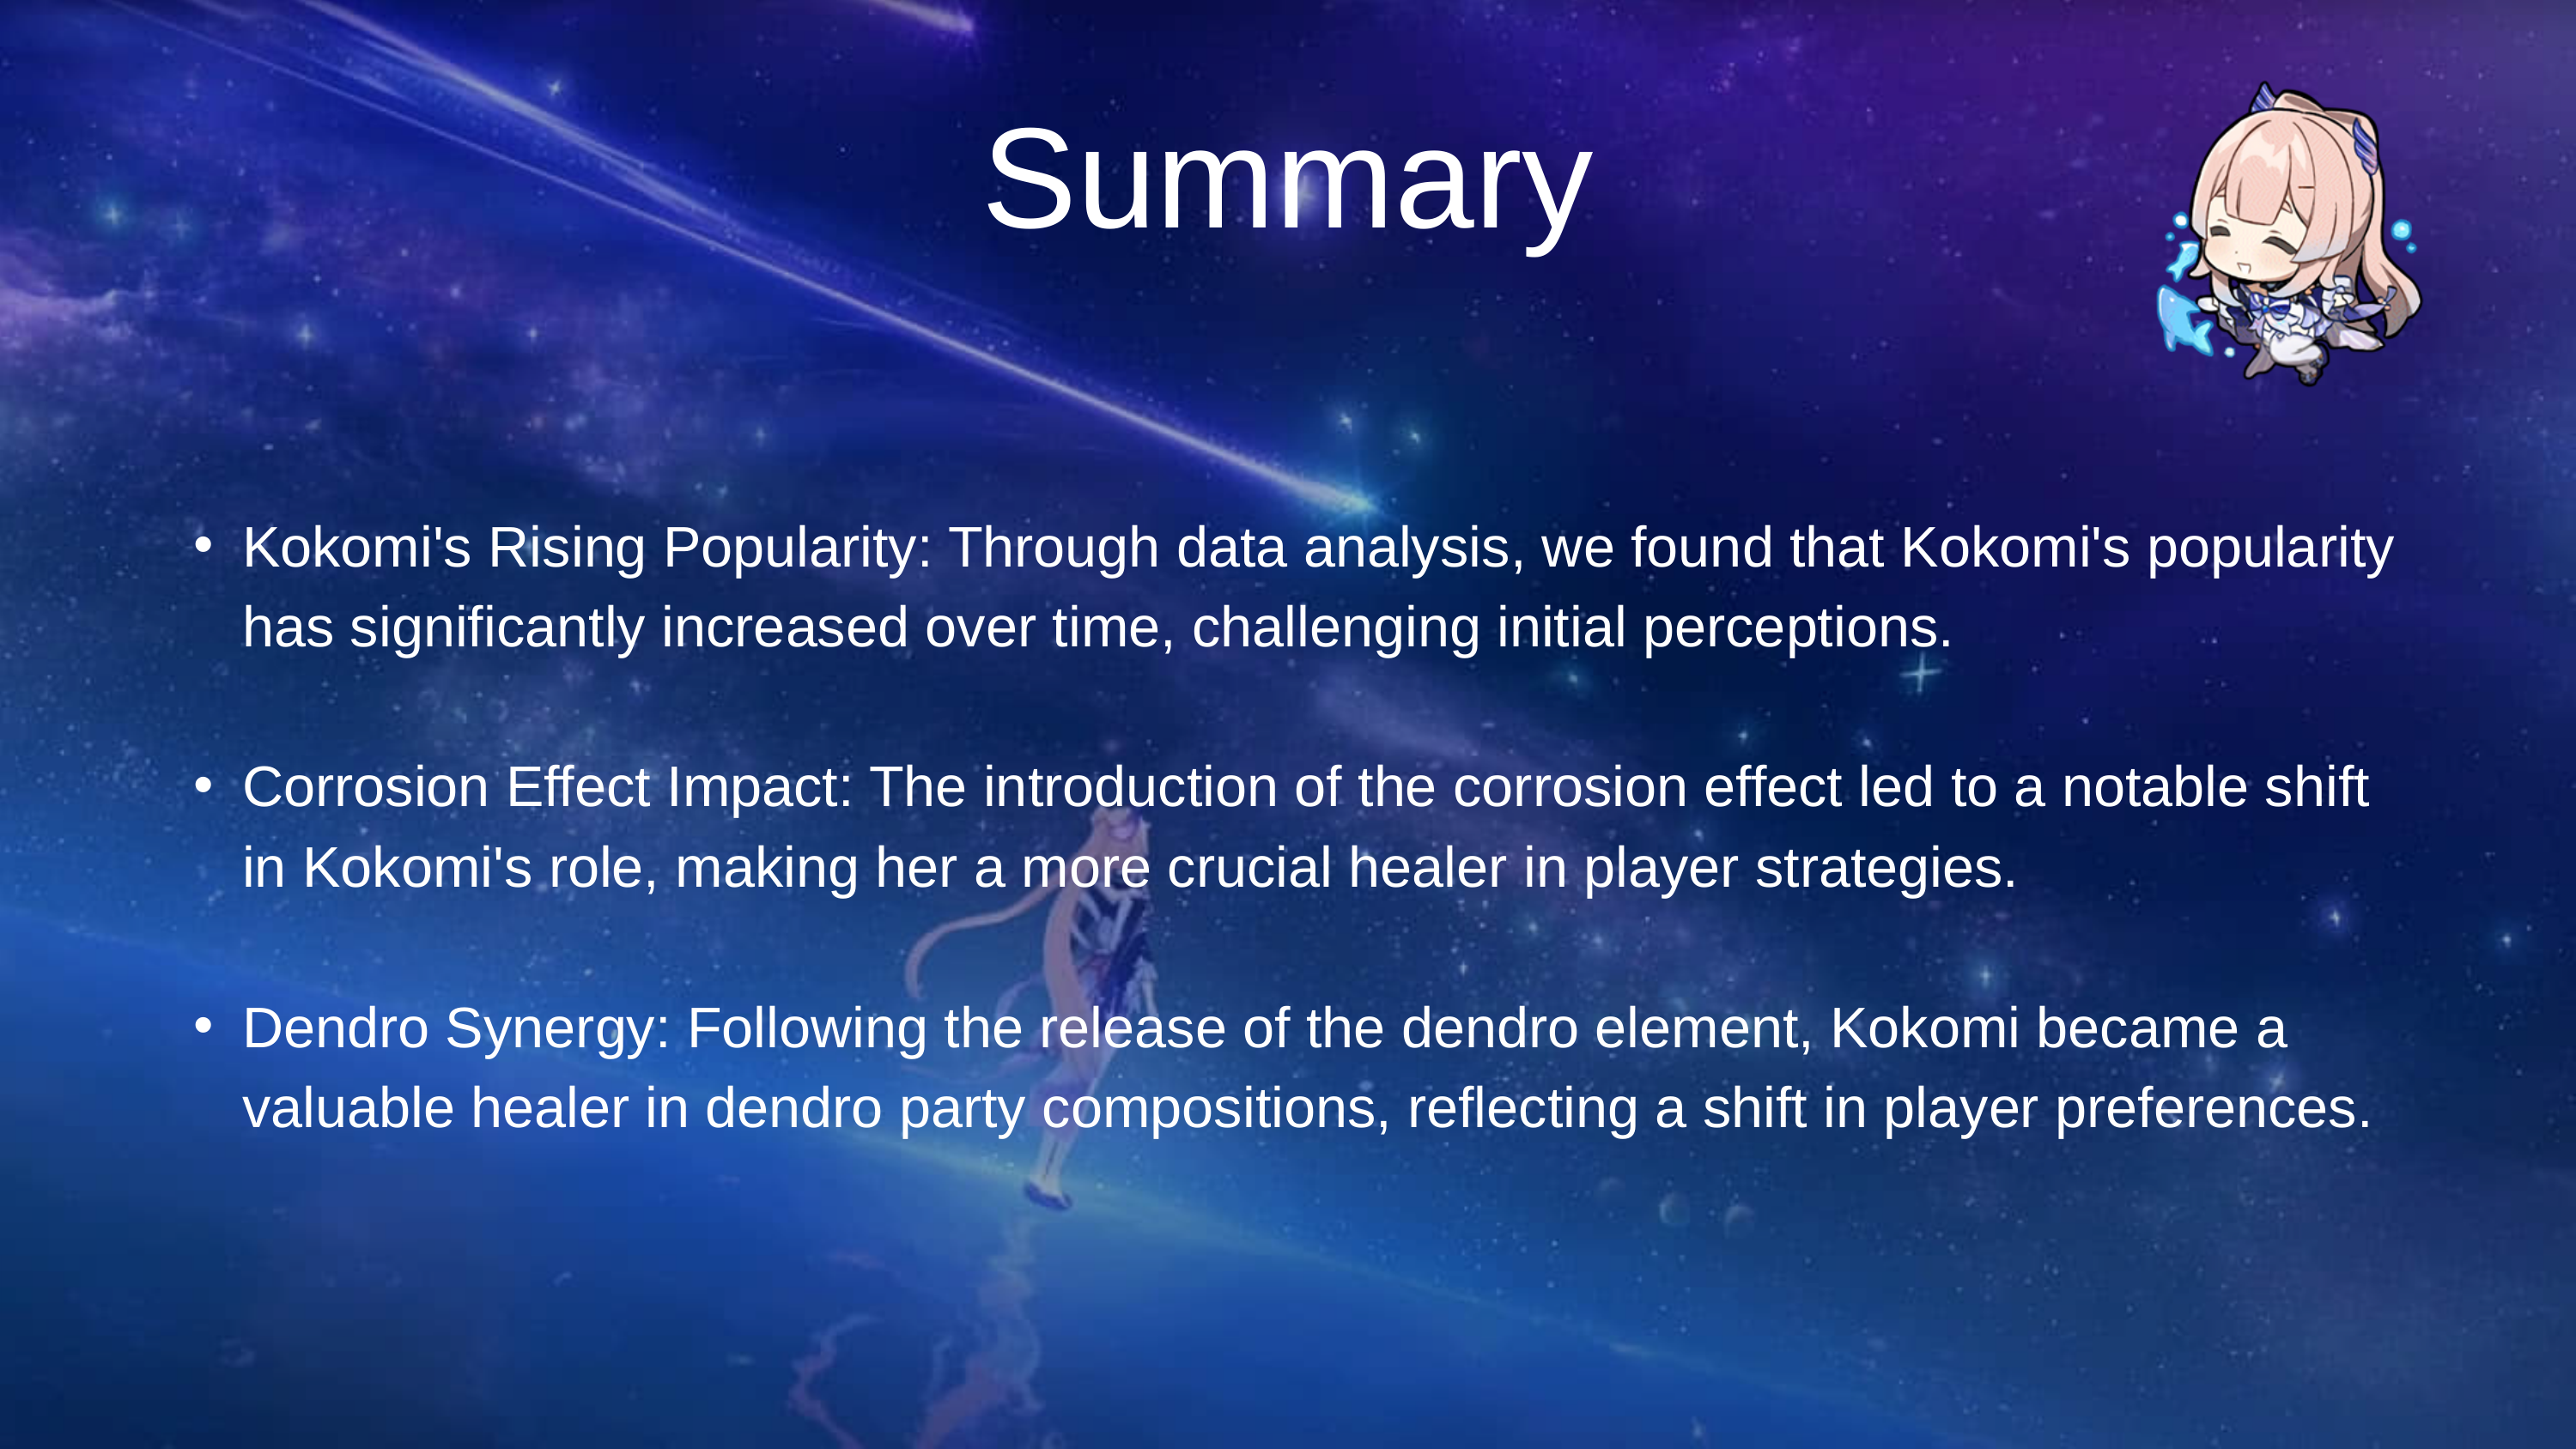

Summary

Kokomi's Rising Popularity: Through data analysis, we found that Kokomi's popularity has significantly increased over time, challenging initial perceptions.

Corrosion Effect Impact: The introduction of the corrosion effect led to a notable shift in Kokomi's role, making her a more crucial healer in player strategies.

Dendro Synergy: Following the release of the dendro element, Kokomi became a valuable healer in dendro party compositions, reflecting a shift in player preferences.